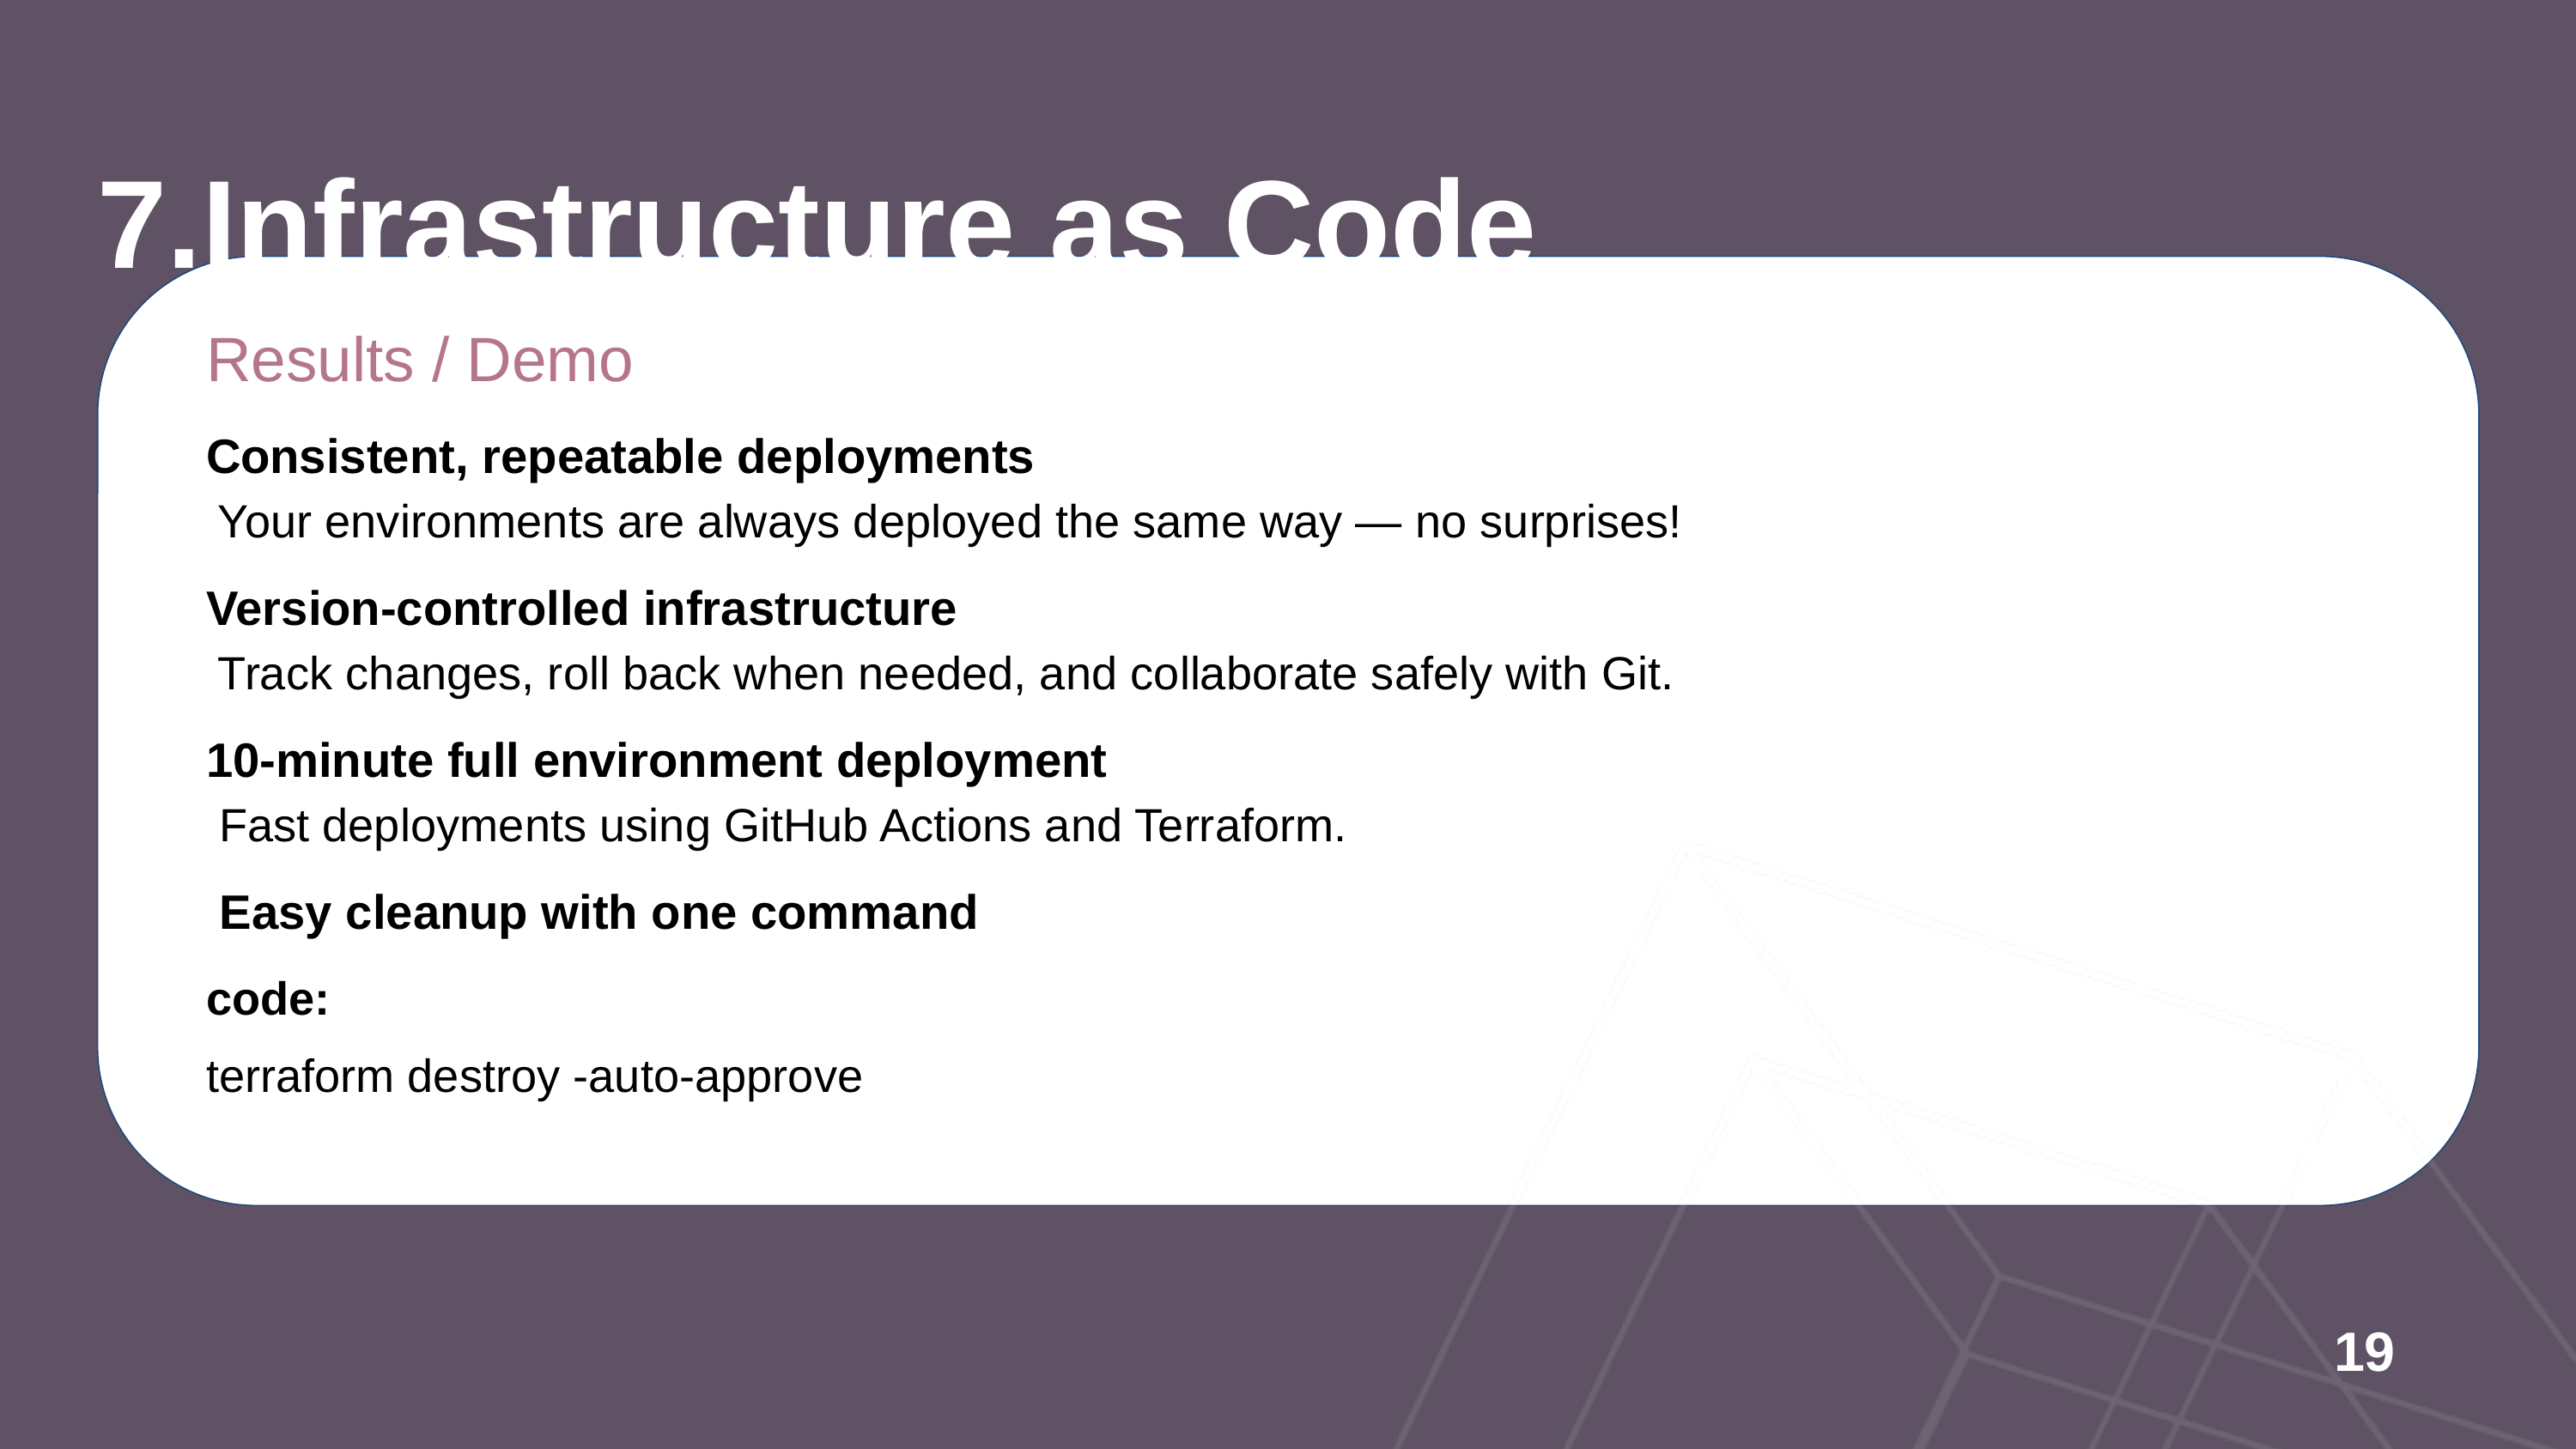

7.Infrastructure as Code

Results / Demo
Consistent, repeatable deployments
 Your environments are always deployed the same way — no surprises!
Version-controlled infrastructure
 Track changes, roll back when needed, and collaborate safely with Git.
10-minute full environment deployment
 Fast deployments using GitHub Actions and Terraform.
 Easy cleanup with one command
code:
terraform destroy -auto-approve

19